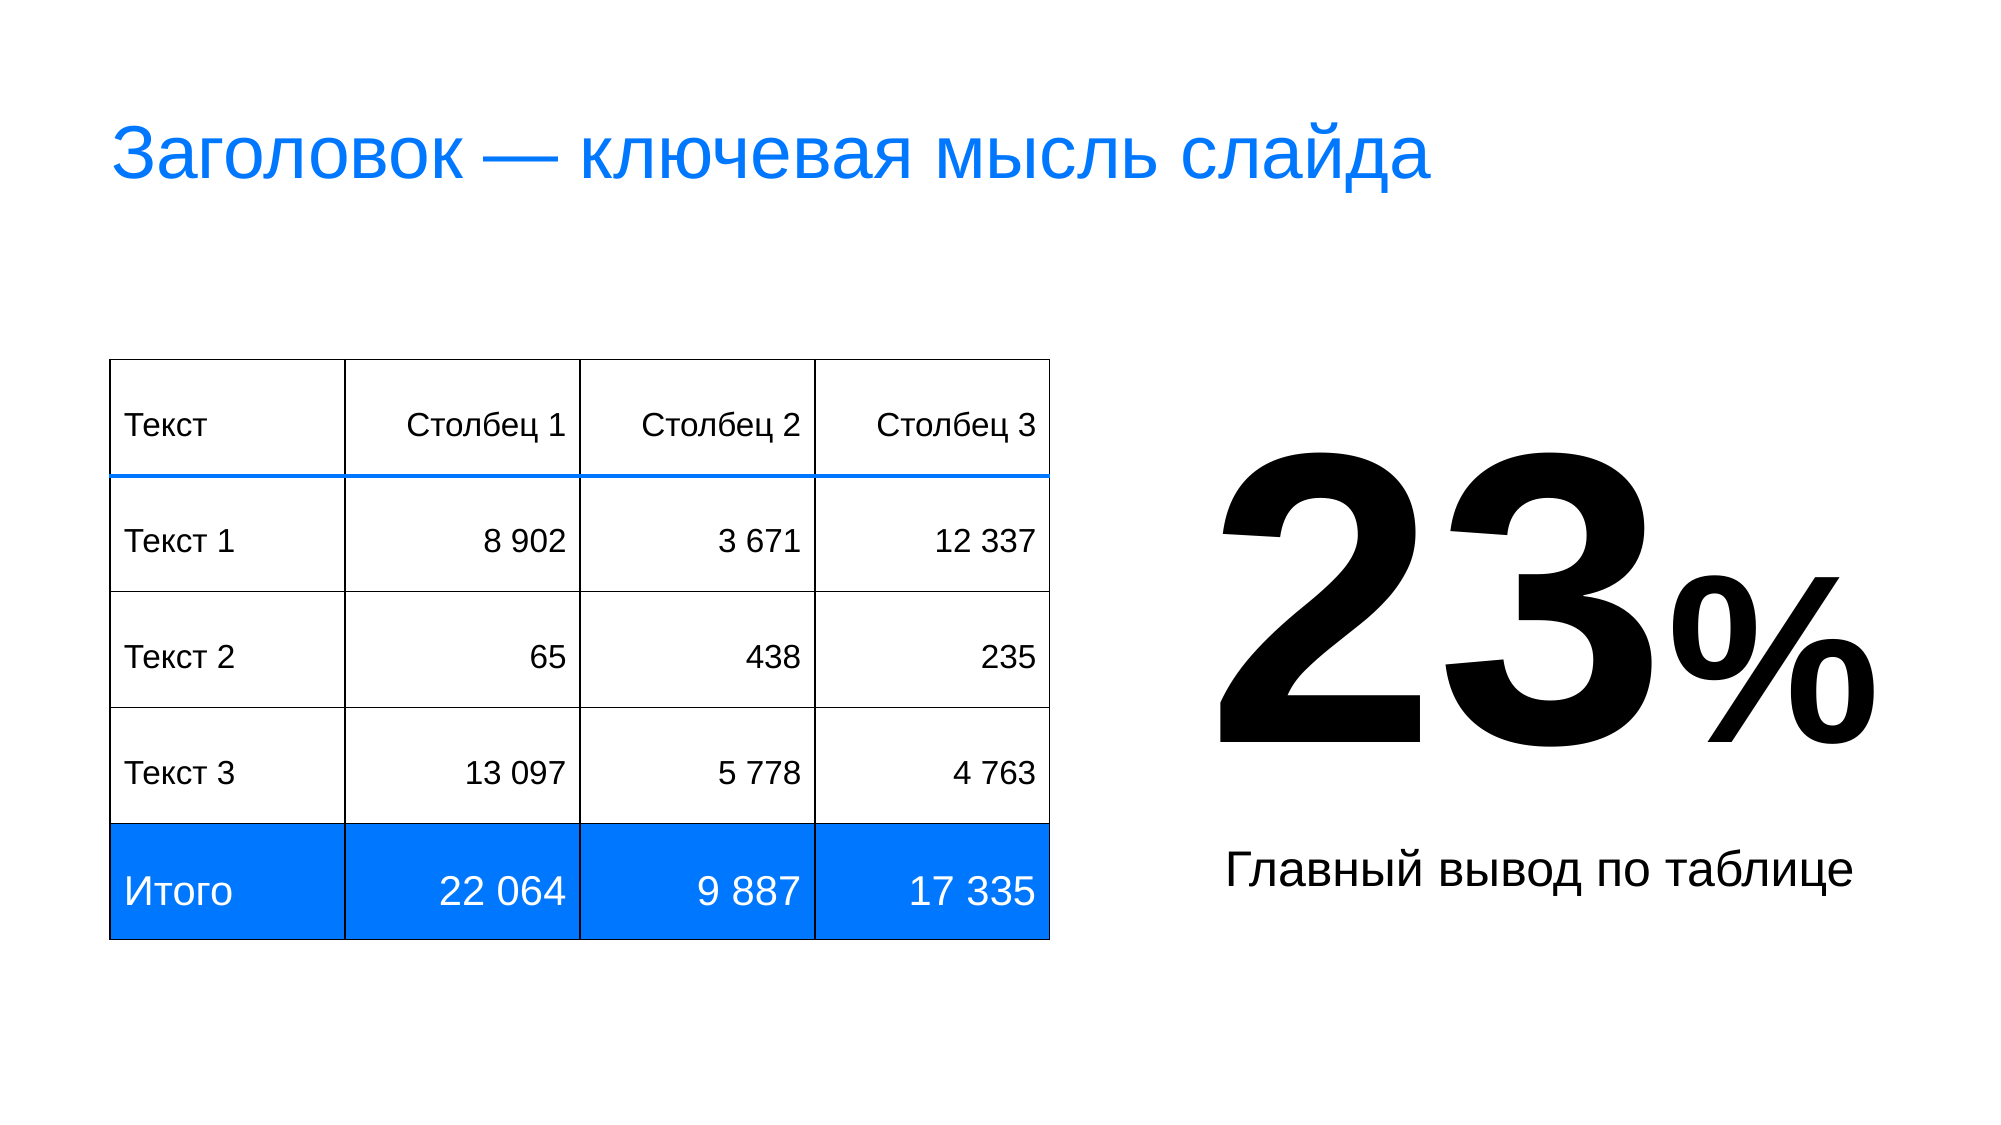

# Заголовок — ключевая мысль слайда
23%
| Текст | Столбец 1 | Столбец 2 | Столбец 3 |
| --- | --- | --- | --- |
| Текст 1 | 8 902 | 3 671 | 12 337 |
| Текст 2 | 65 | 438 | 235 |
| Текст 3 | 13 097 | 5 778 | 4 763 |
| Итого | 22 064 | 9 887 | 17 335 |
Главный вывод по таблице